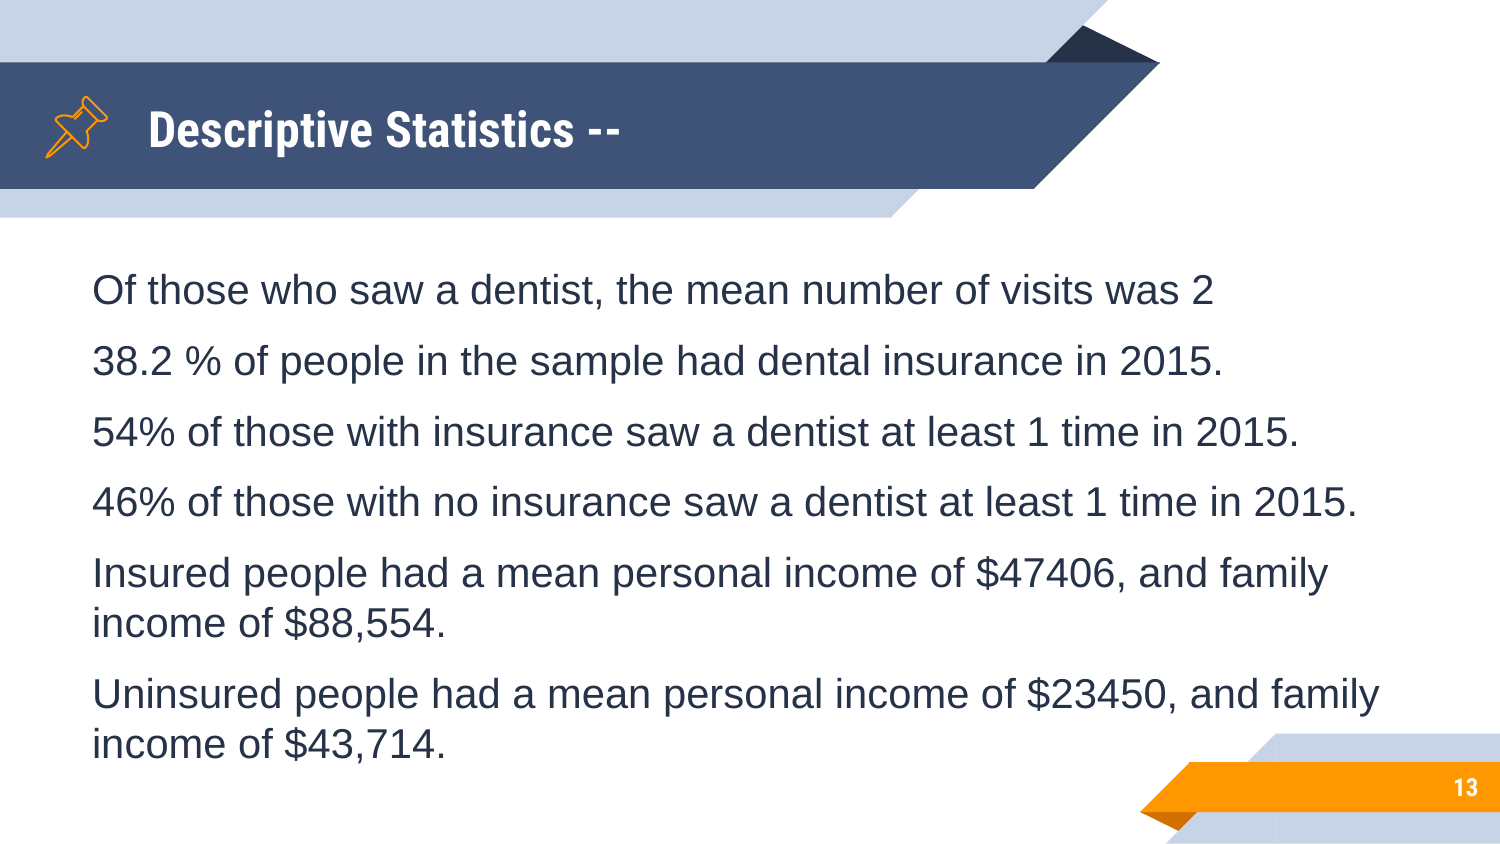

# Descriptive Statistics --

Of those who saw a dentist, the mean number of visits was 2
38.2 % of people in the sample had dental insurance in 2015.
54% of those with insurance saw a dentist at least 1 time in 2015.
46% of those with no insurance saw a dentist at least 1 time in 2015.
Insured people had a mean personal income of $47406, and family income of $88,554.
Uninsured people had a mean personal income of $23450, and family income of $43,714.

.

13